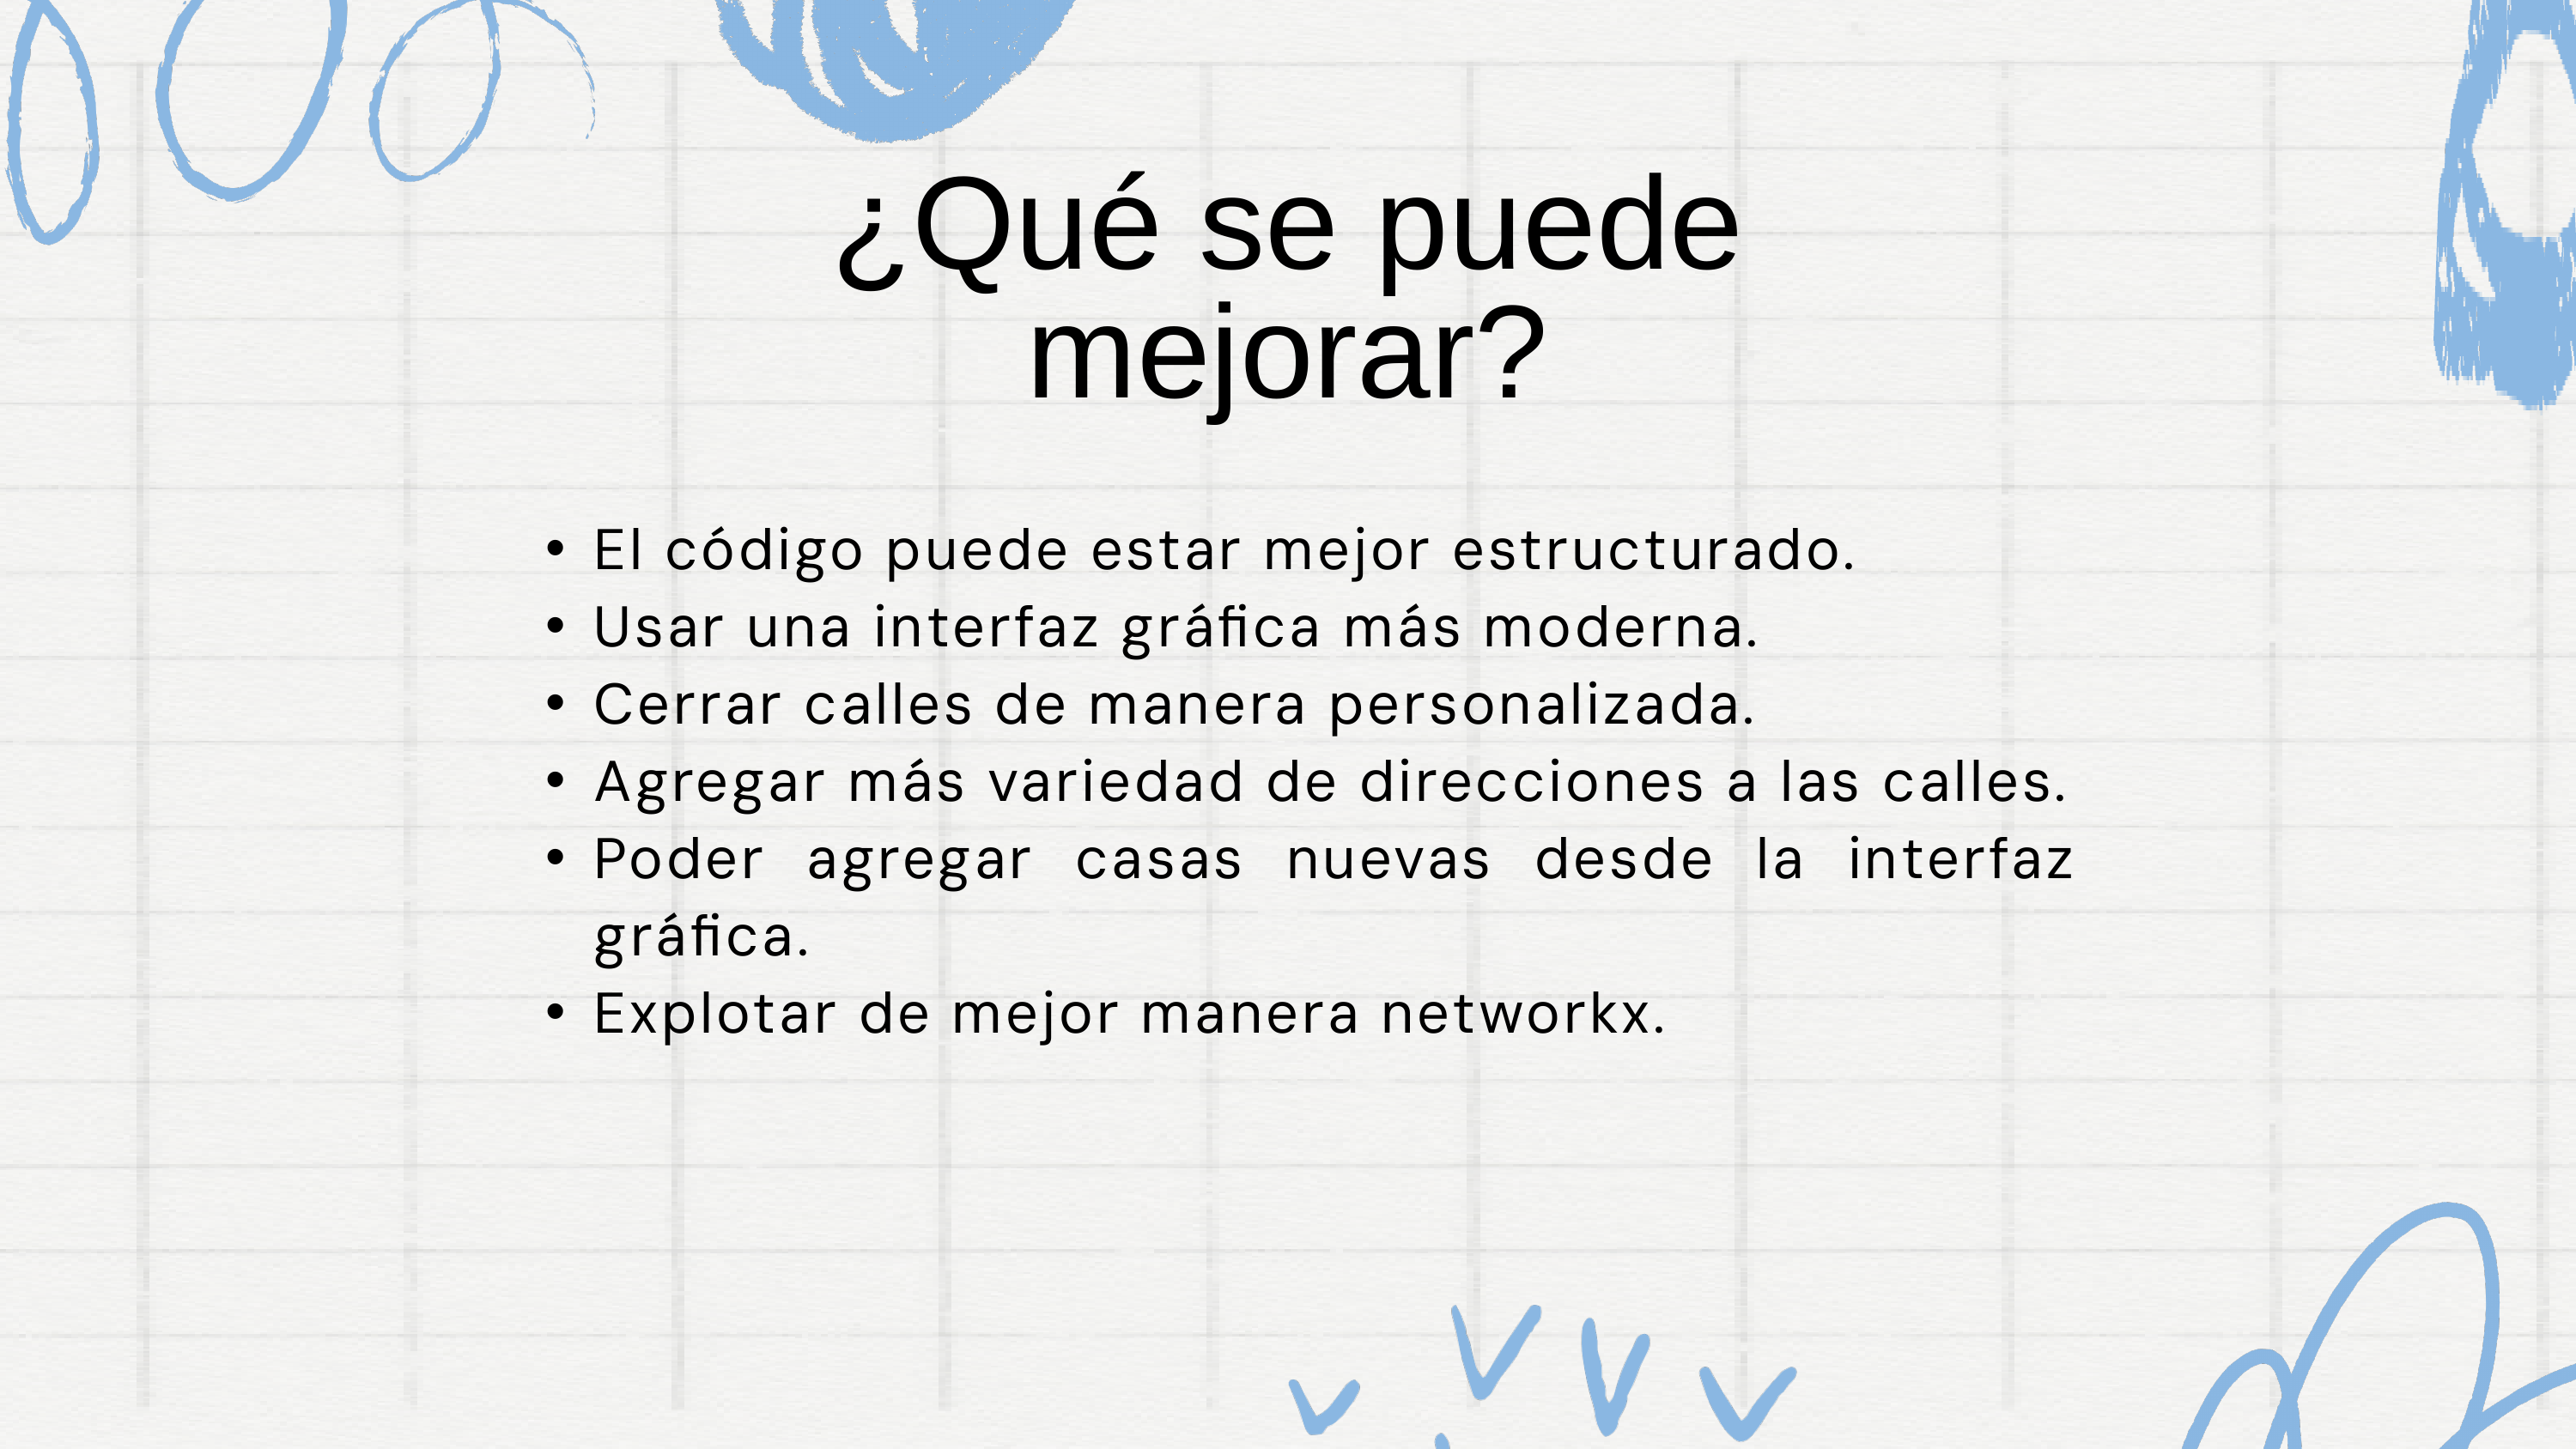

¿Qué se puede mejorar?
El código puede estar mejor estructurado.
Usar una interfaz gráfica más moderna.
Cerrar calles de manera personalizada.
Agregar más variedad de direcciones a las calles.
Poder agregar casas nuevas desde la interfaz gráfica.
Explotar de mejor manera networkx.